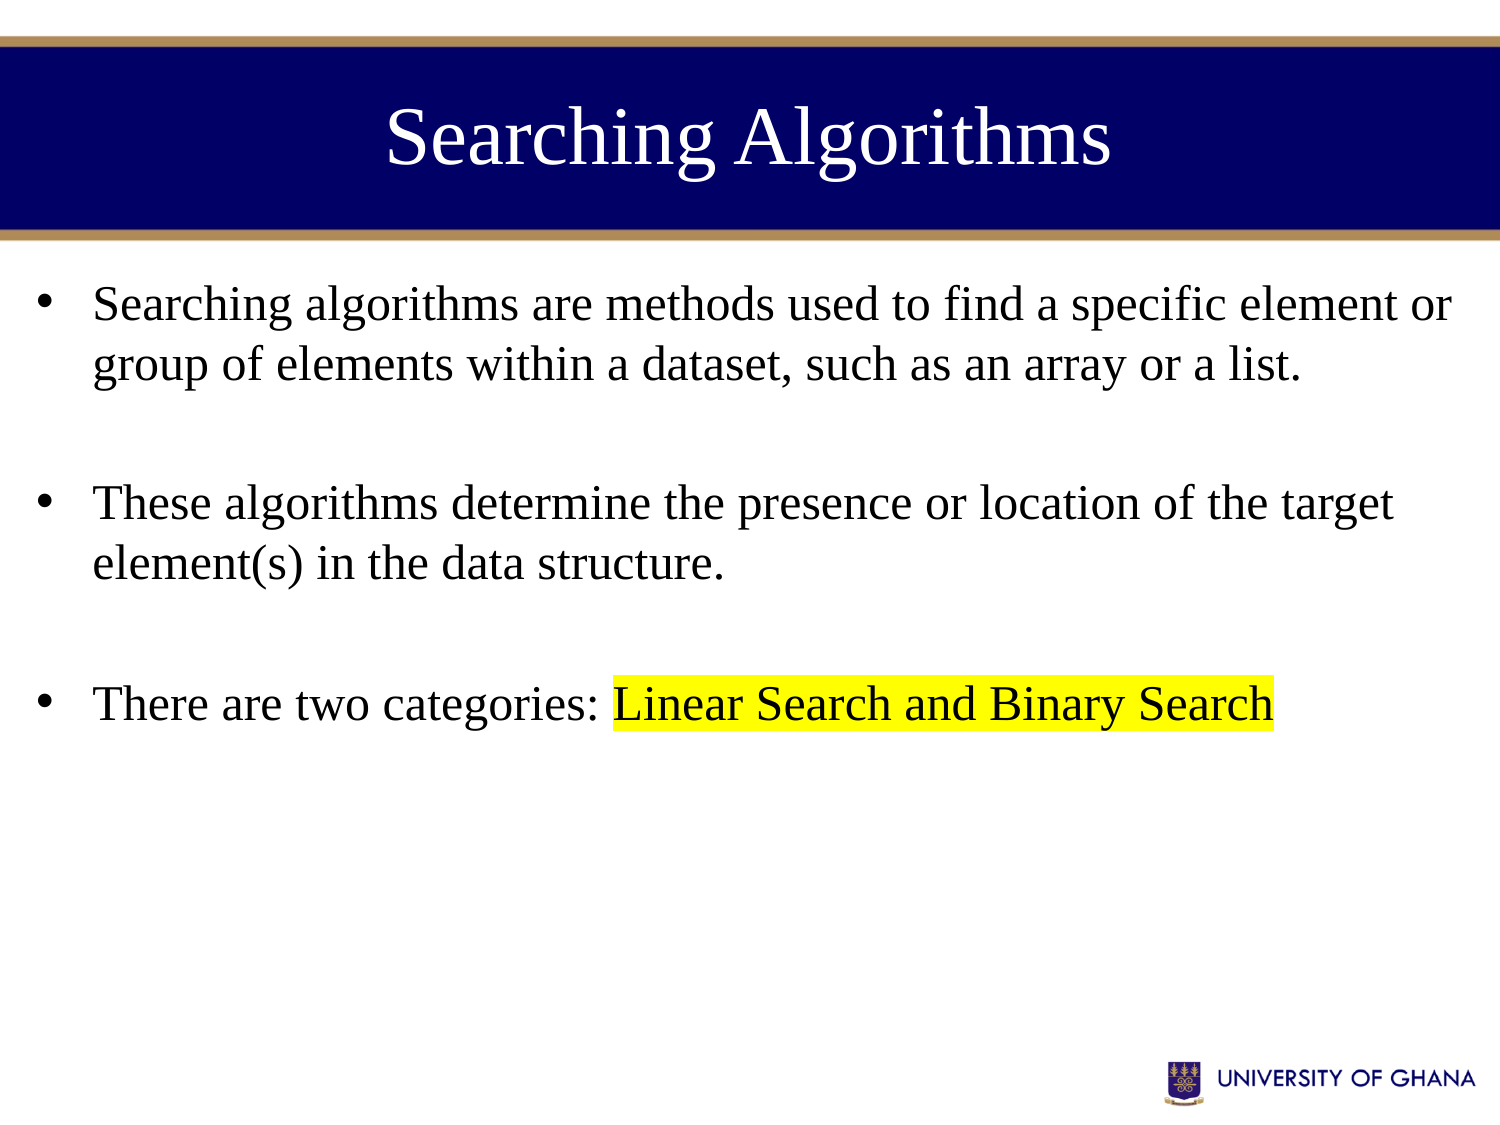

# Searching Algorithms
Searching algorithms are methods used to find a specific element or group of elements within a dataset, such as an array or a list.

These algorithms determine the presence or location of the target element(s) in the data structure.

There are two categories: Linear Search and Binary Search